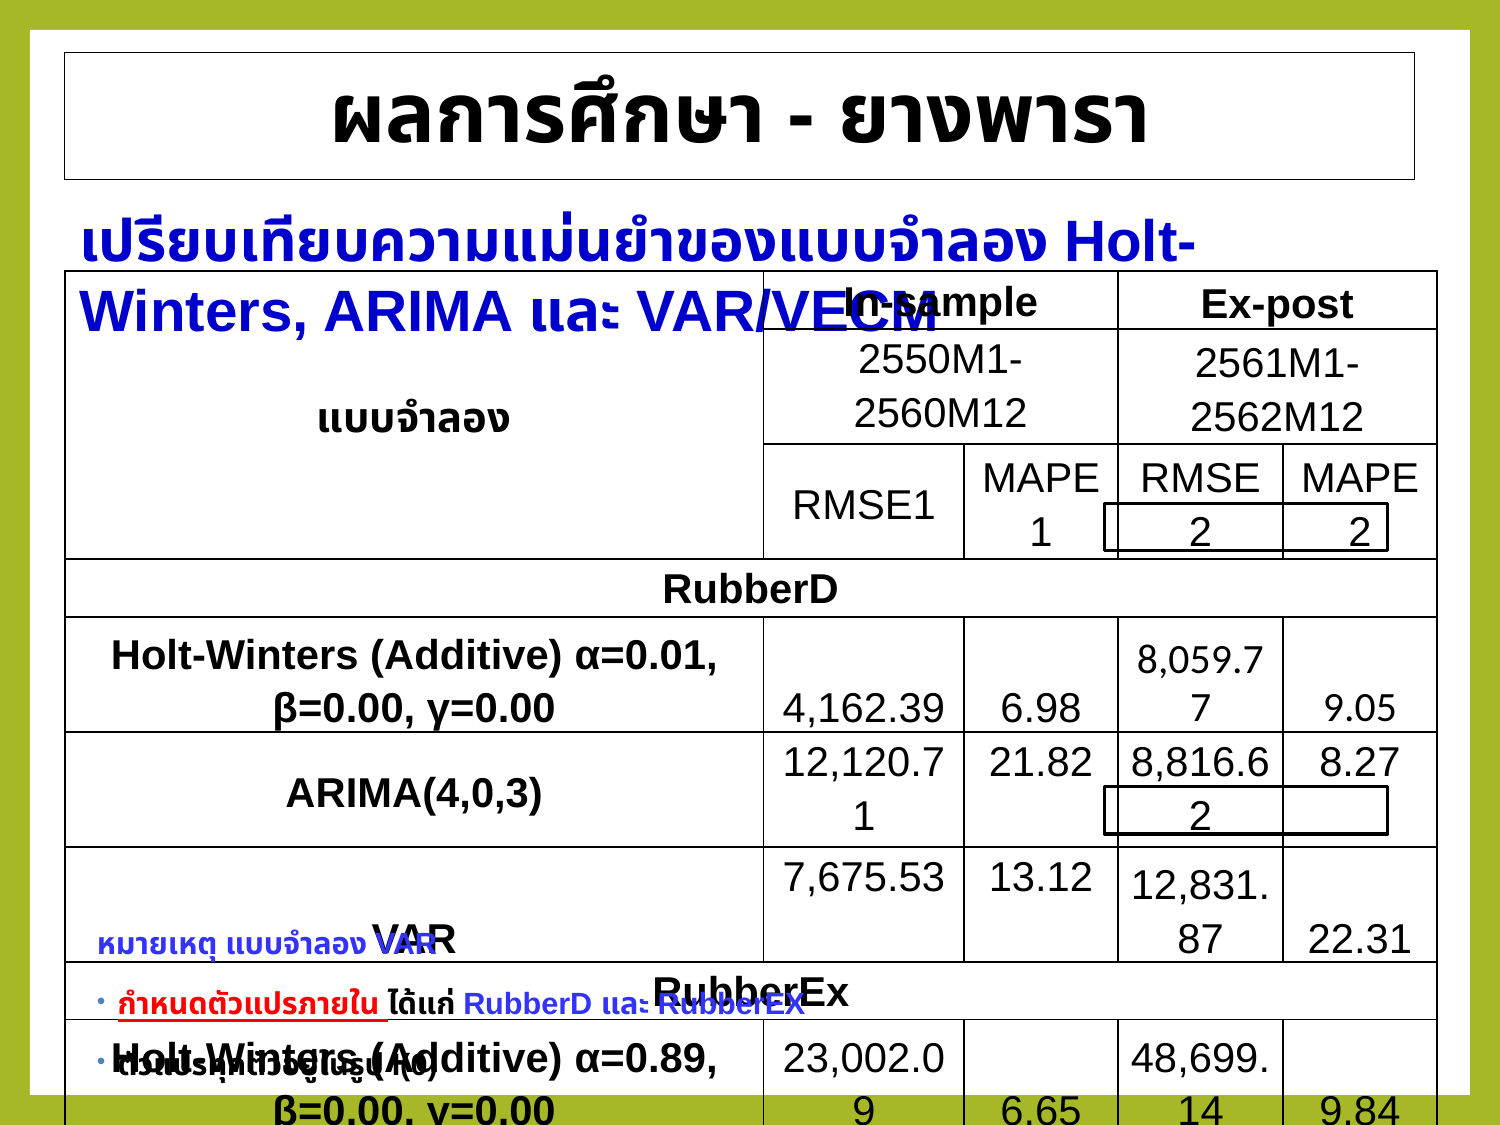

ผลการศึกษา - ยางพารา
เปรียบเทียบความแม่นยำของแบบจำลอง Holt-Winters, ARIMA และ VAR/VECM
| แบบจำลอง | In-sample |  | Ex-post |  |
| --- | --- | --- | --- | --- |
|  | 2550M1-2560M12 |  | 2561M1-2562M12 |  |
|  | RMSE1 | MAPE1 | RMSE2 | MAPE2 |
| RubberD |  |  |  |  |
| Holt-Winters (Additive) α=0.01, β=0.00, γ=0.00 | 4,162.39 | 6.98 | 8,059.77 | 9.05 |
| ARIMA(4,0,3) | 12,120.71 | 21.82 | 8,816.62 | 8.27 |
| VAR | 7,675.53 | 13.12 | 12,831.87 | 22.31 |
| RubberEx |  |  |  |  |
| Holt-Winters (Additive) α=0.89, β=0.00, γ=0.00 | 23,002.09 | 6.65 | 48,699.14 | 9.84 |
| ARIMA(1,0,0) + Seasonal dummies | 48,637.01 | 15.01 | 47,281.45 | 9.70 |
| VAR | 52,720.60 | 16.67 | 73,700.13 | 18.64 |

หมายเหตุ แบบจำลอง VAR
กำหนดตัวแปรภายใน ได้แก่ RubberD และ RubberEX
ตัวแปรทุกตัวอยู่ในรูป I(0)